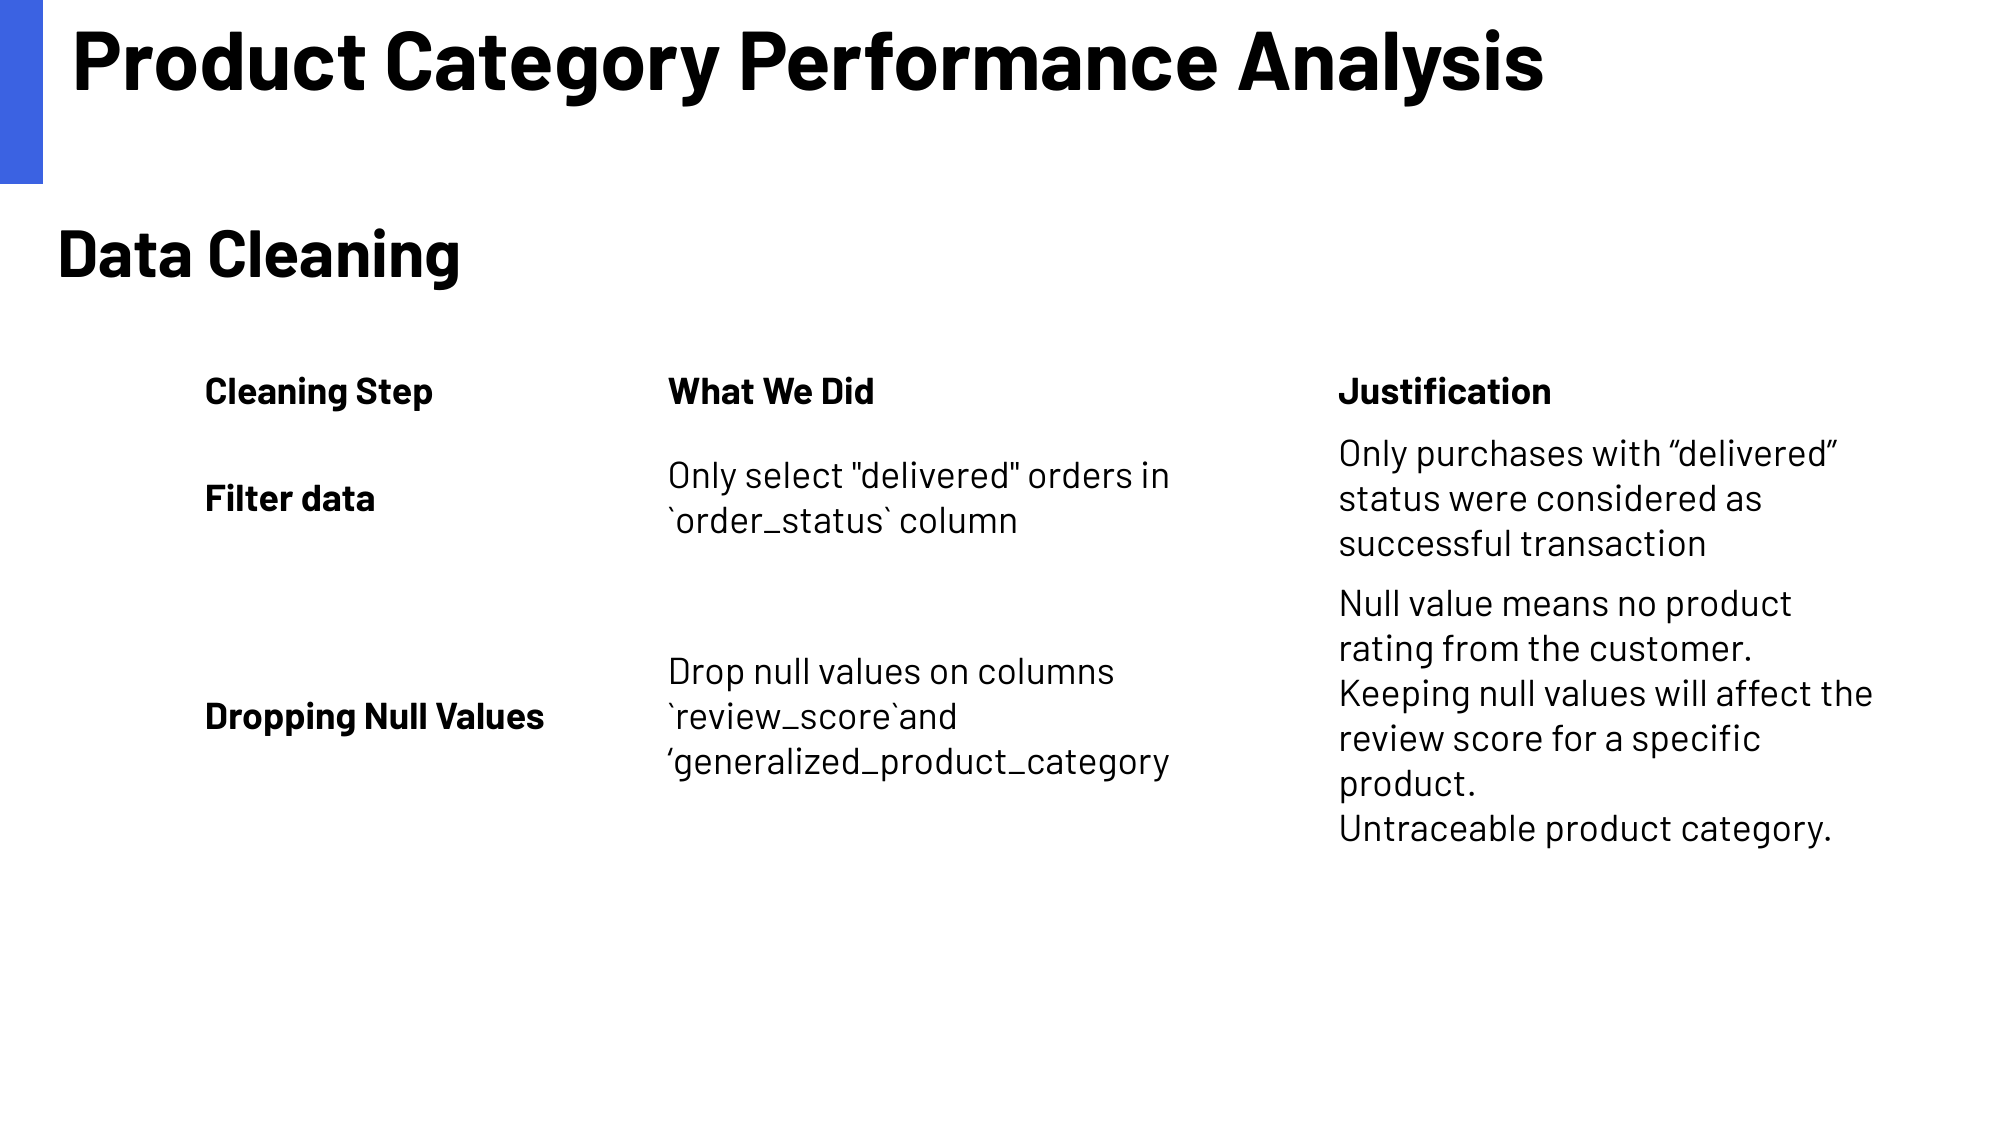

Product Category Performance Analysis
Data Cleaning
| Cleaning Step | What We Did | Justification |
| --- | --- | --- |
| Filter data | Only select "delivered" orders in `order\_status` column | Only purchases with “delivered” status were considered as successful transaction |
| Dropping Null Values | Drop null values on columns `review\_score`and  ‘generalized\_product\_category | Null value means no product rating from the customer. Keeping null values will affect the review score for a specific product. Untraceable product category. |
|  |  |  |
Tables for Schema
olist_orders_dataset.csv
olist_order_reviews_dataset.csv
olist_order_items_dataset.csv
olist_products_dataset.csv
 product_category_name_translation.csv

Transformation:
Categorize product category: reduce 71 to 12
Product category translation to English

Formatting:
Converted revenue to currency string for display
Rounded review scores to 2 decimal places
Formatted order counts with commas

Cleaning:
Filtered out orders with order_status != 'delivered’
Removed rows with missing category translations (via inner merge or dropna)

Basic Feature Engineering:
Created total_revenue per category by summing price of delivered items
Counted number of order lines per category as order_count
Calculated average review_score per product category
Created broad_category feature by mapping product categories to grouped themes